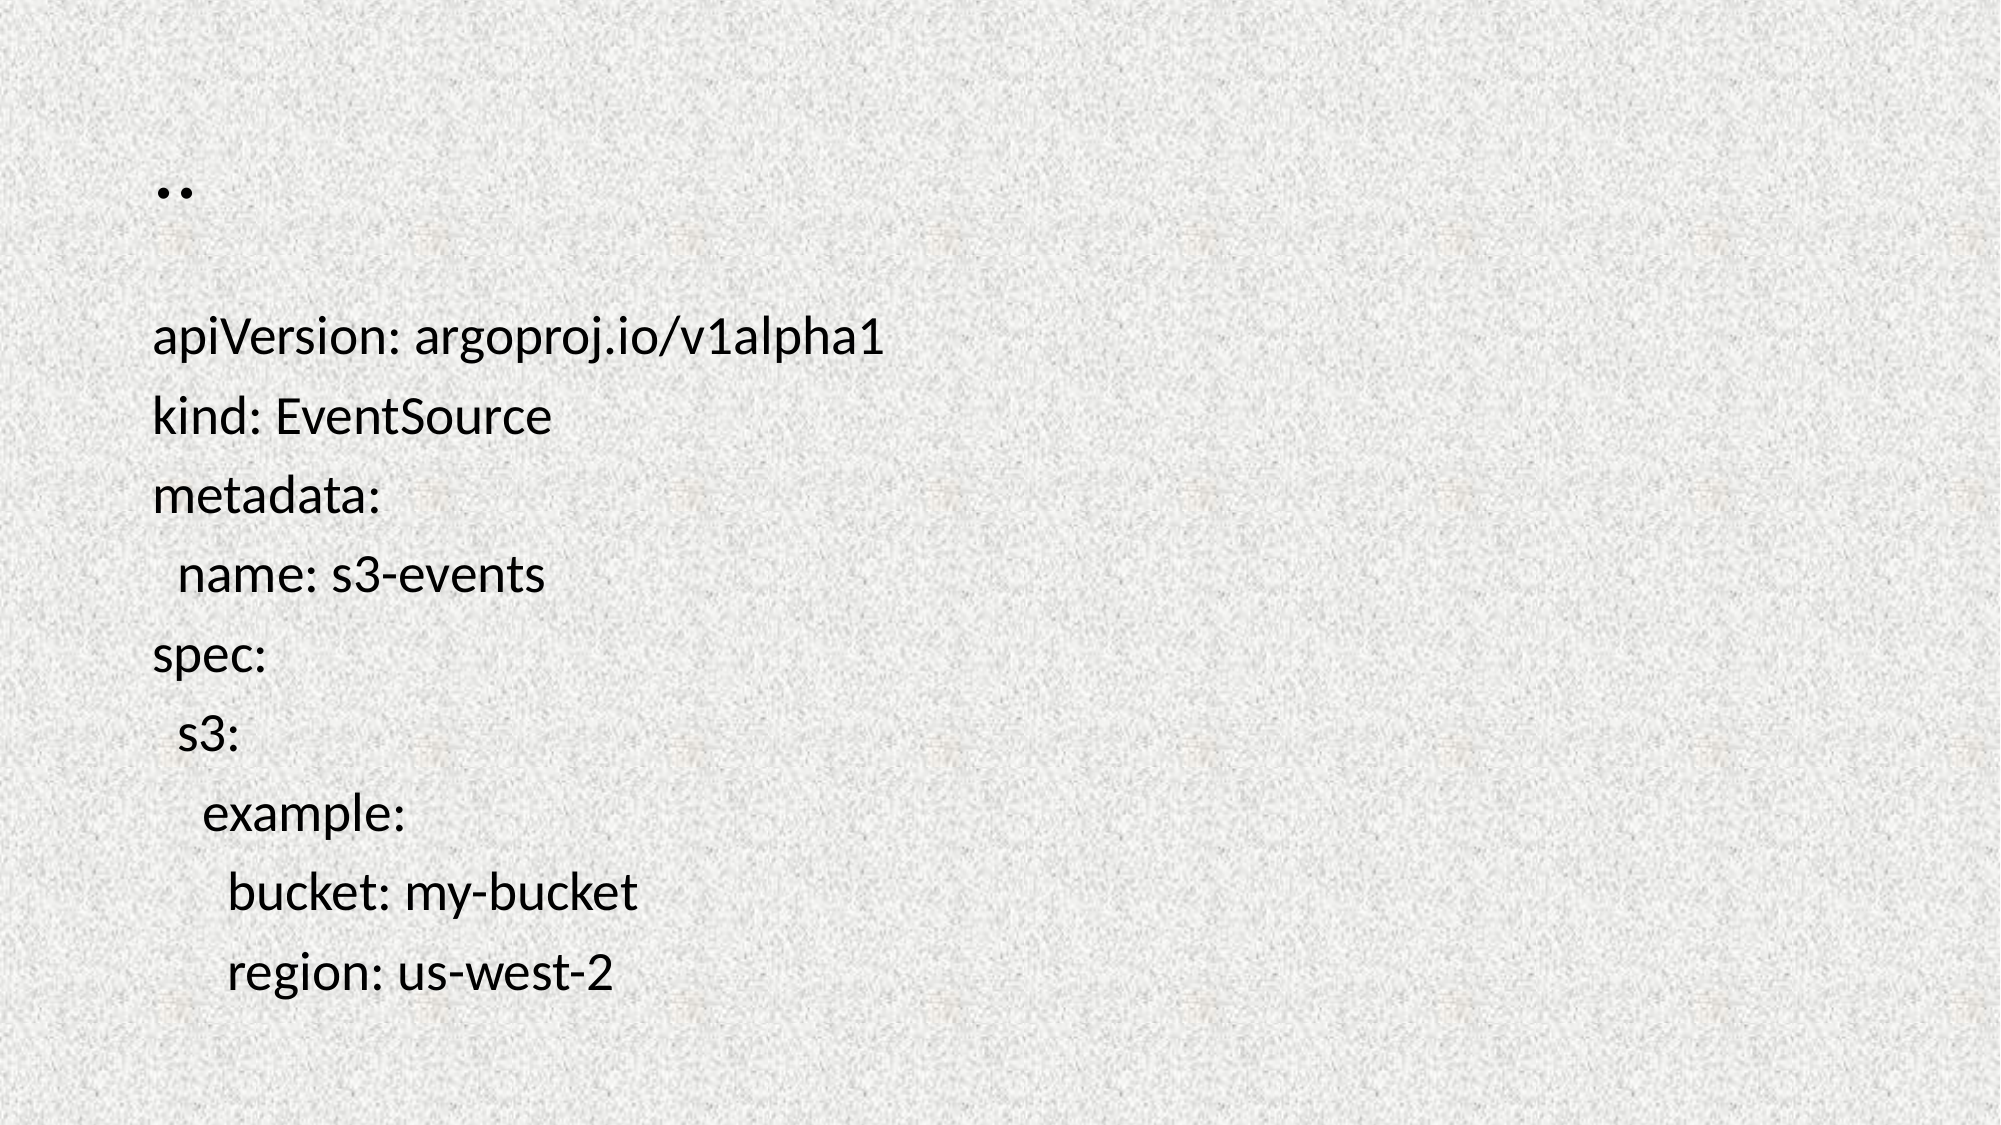

# ..
apiVersion: argoproj.io/v1alpha1
kind: EventSource
metadata:
  name: s3-events
spec:
  s3:
    example:
      bucket: my-bucket
      region: us-west-2